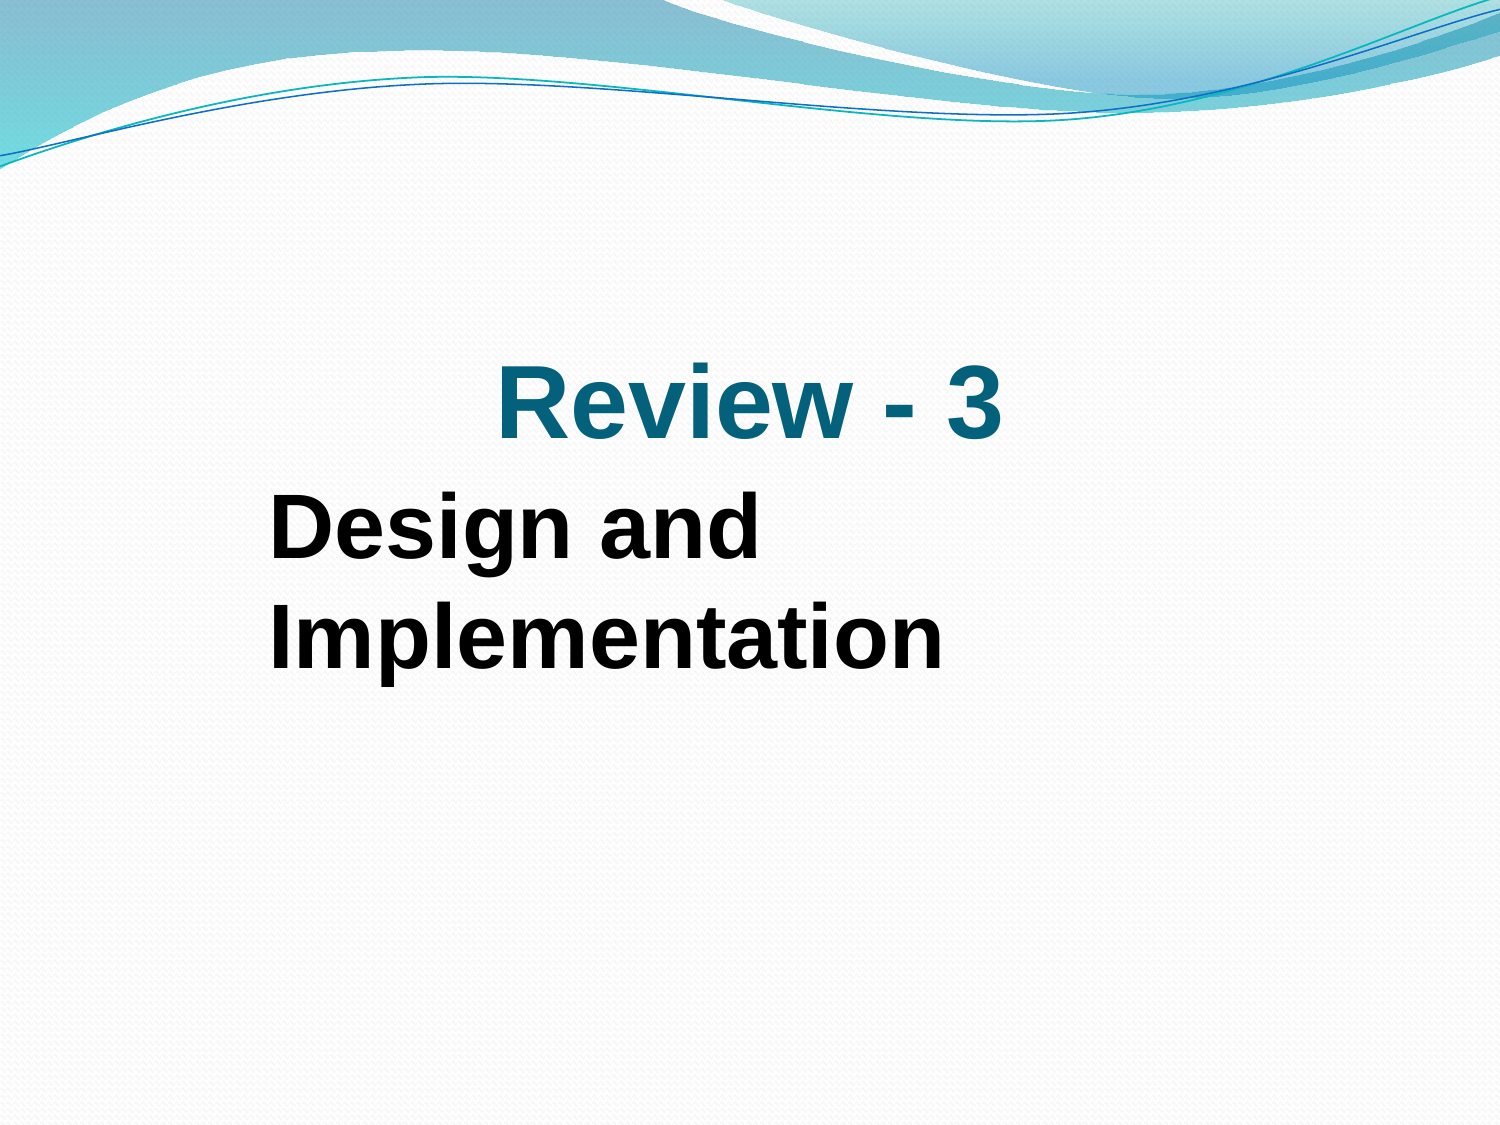

# Review - 3
Design and Implementation